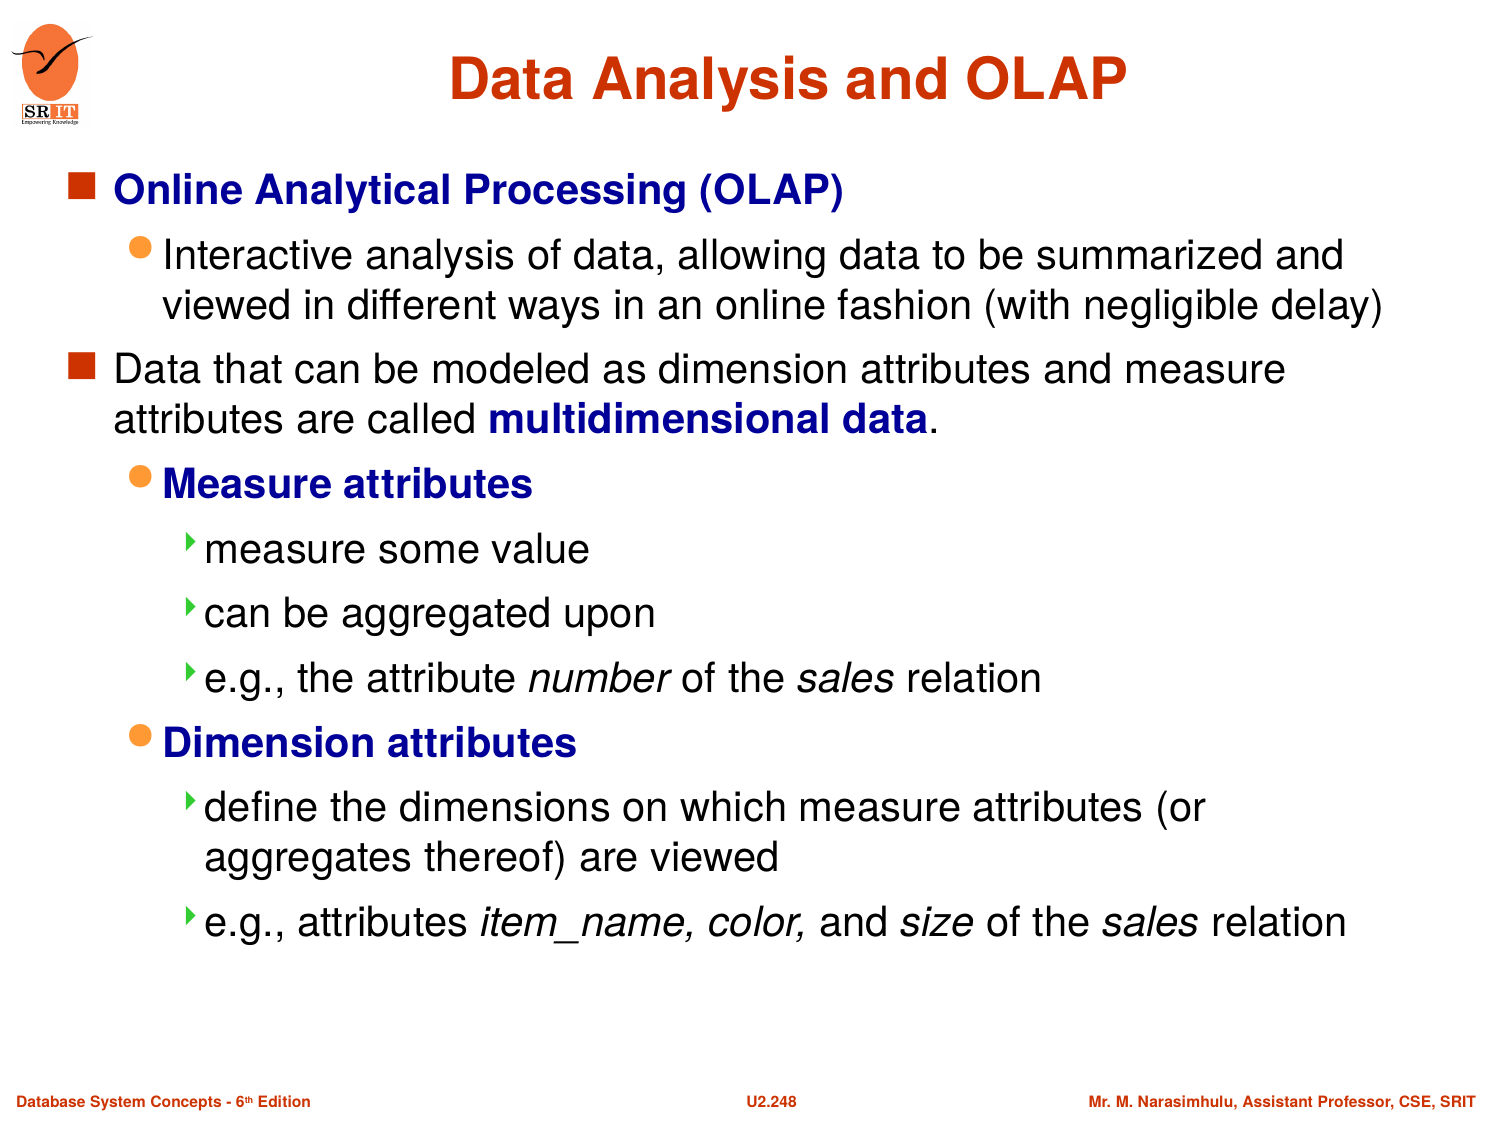

# Data Analysis and OLAP
Online Analytical Processing (OLAP)
Interactive analysis of data, allowing data to be summarized and viewed in different ways in an online fashion (with negligible delay)
Data that can be modeled as dimension attributes and measure attributes are called multidimensional data.
Measure attributes
measure some value
can be aggregated upon
e.g., the attribute number of the sales relation
Dimension attributes
define the dimensions on which measure attributes (or aggregates thereof) are viewed
e.g., attributes item_name, color, and size of the sales relation